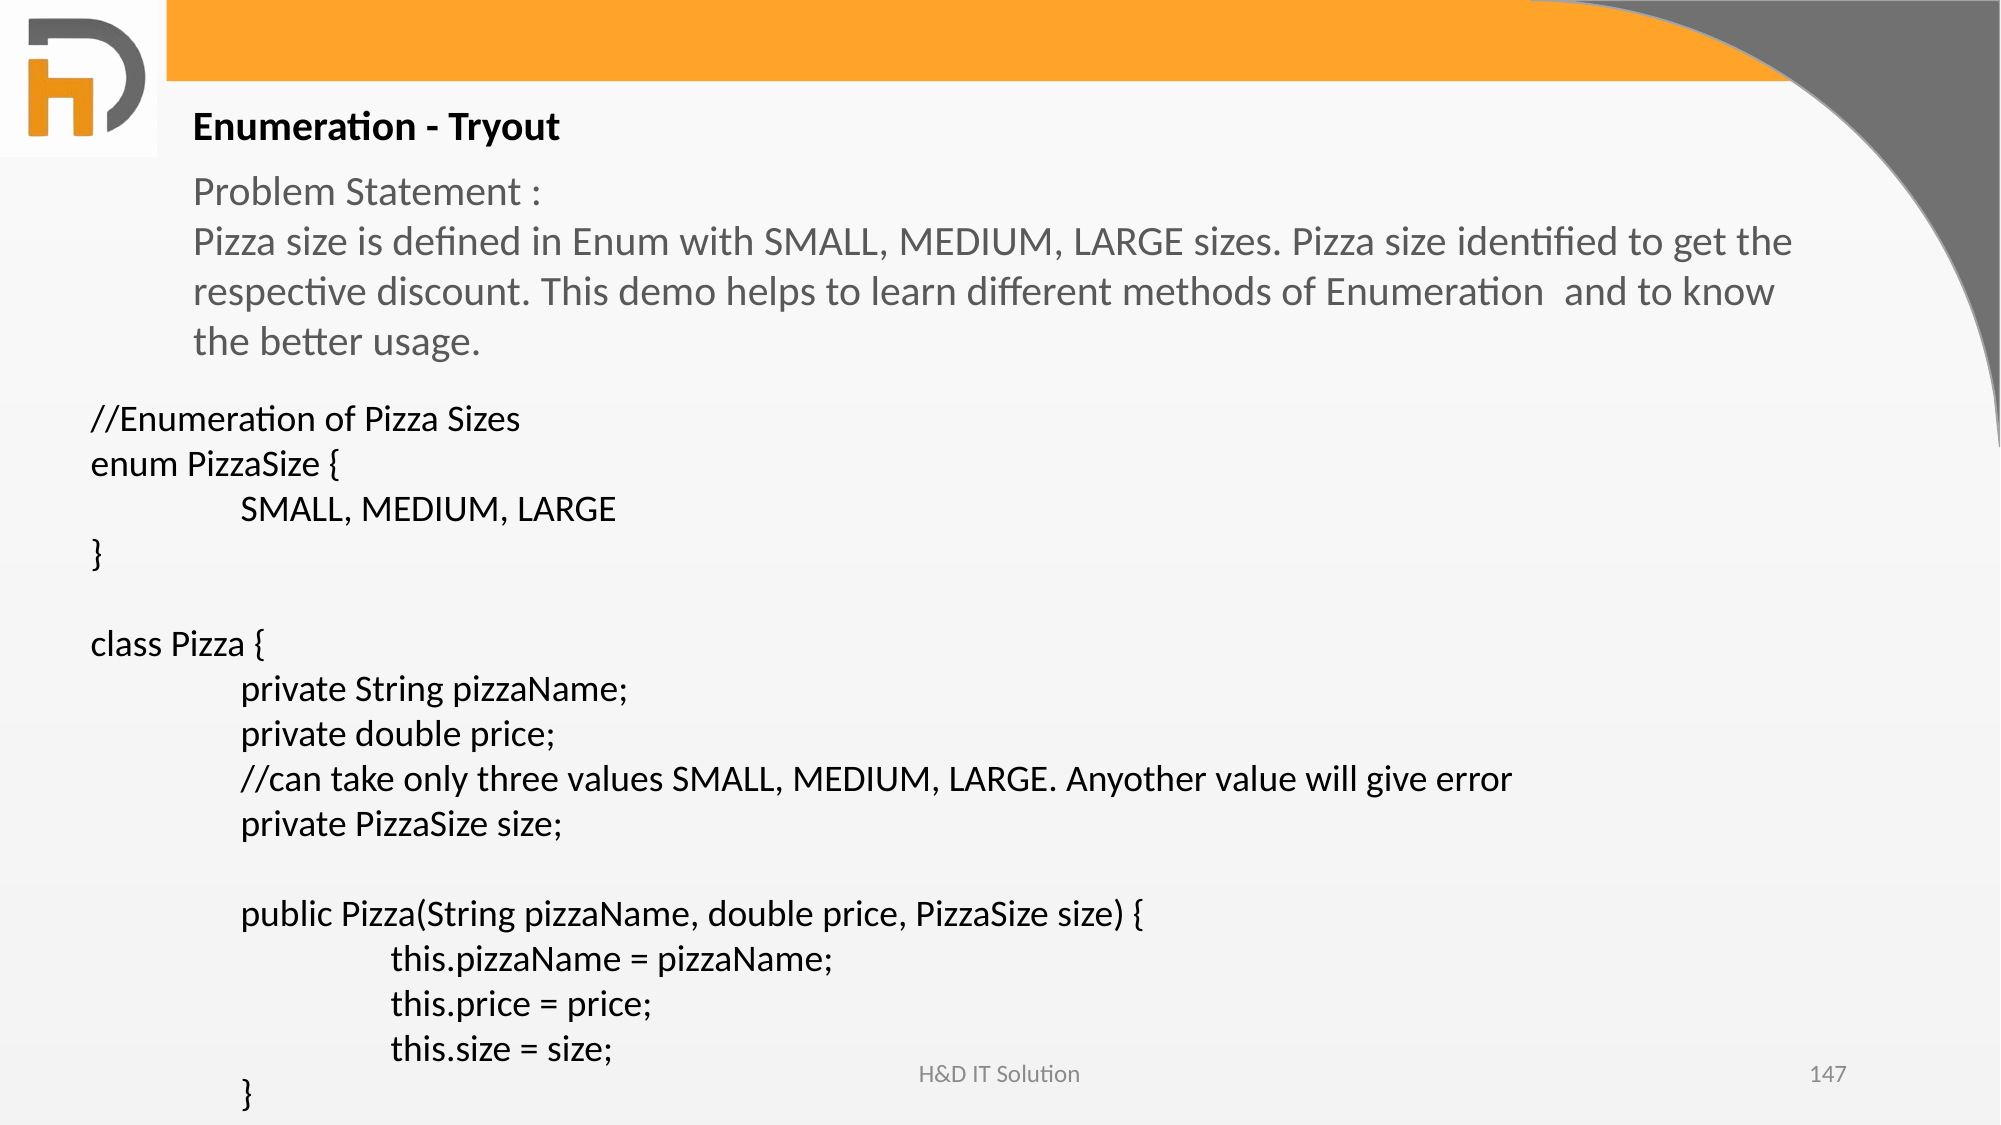

Enumeration - Tryout
Problem Statement :
Pizza size is defined in Enum with SMALL, MEDIUM, LARGE sizes. Pizza size identified to get the respective discount. This demo helps to learn different methods of Enumeration  and to know the better usage.

//Enumeration of Pizza Sizes
enum PizzaSize {
	SMALL, MEDIUM, LARGE
}

class Pizza {
	private String pizzaName;
	private double price;
	//can take only three values SMALL, MEDIUM, LARGE. Anyother value will give error
	private PizzaSize size;

	public Pizza(String pizzaName, double price, PizzaSize size) {
		this.pizzaName = pizzaName;
		this.price = price;
		this.size = size;
	}

H&D IT Solution
147